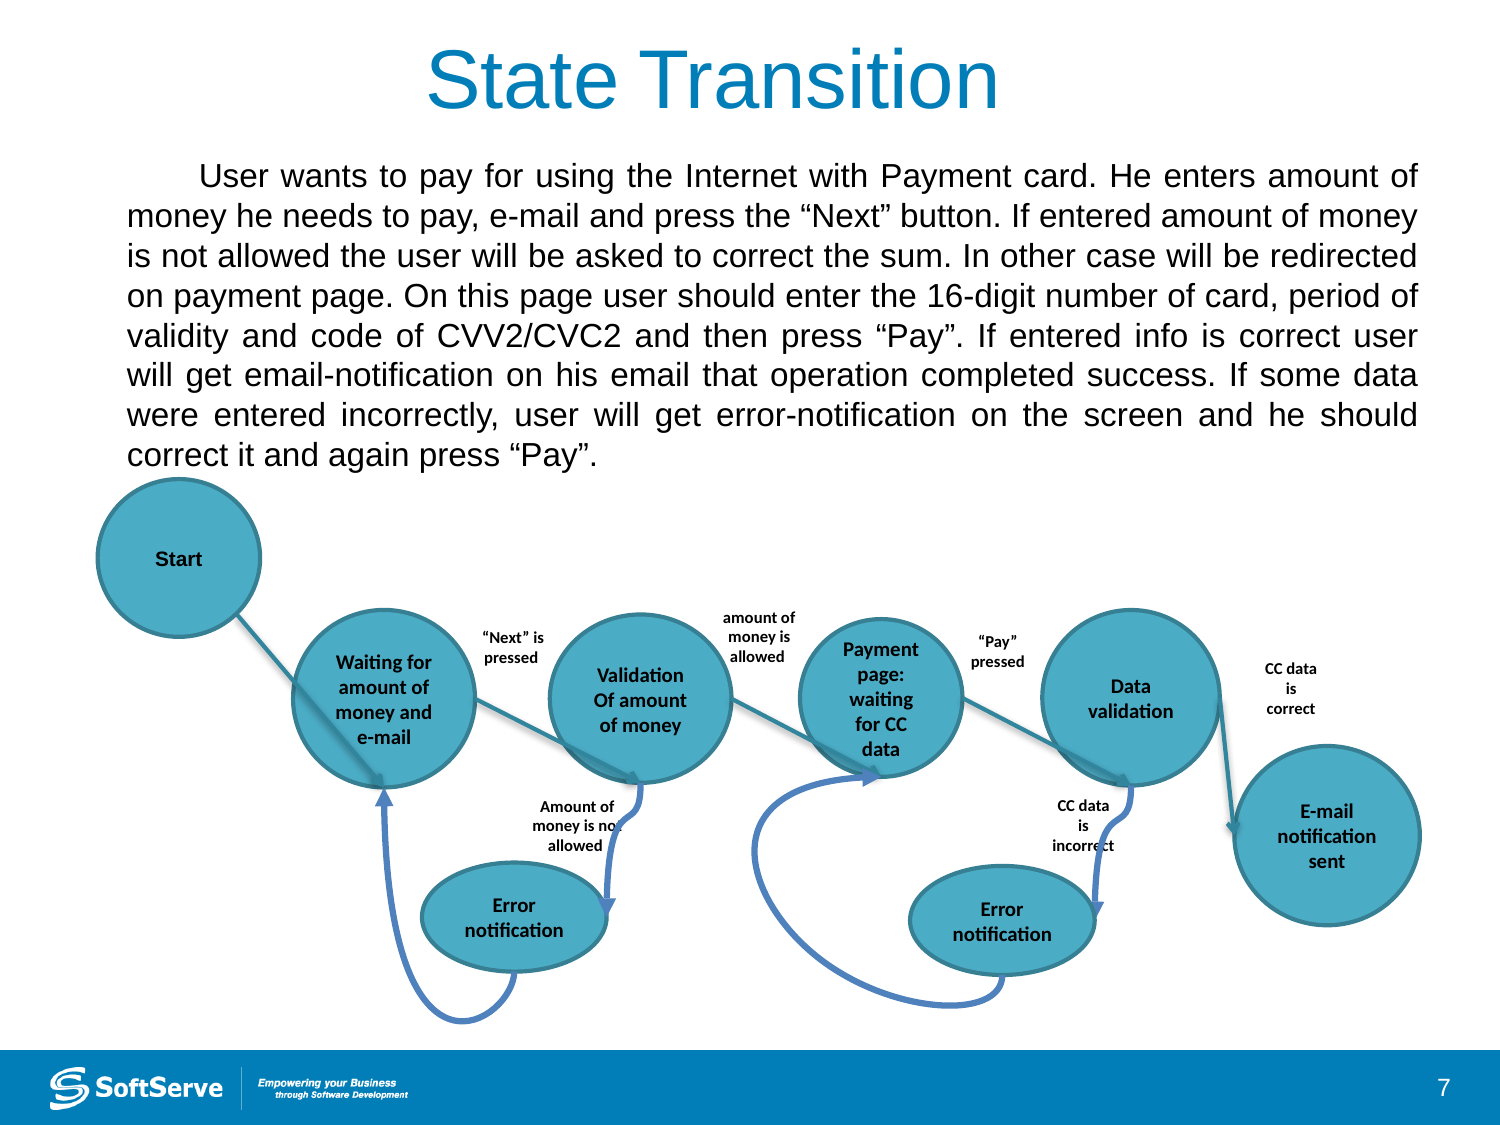

# State Transition
      User wants to pay for using the Internet with Payment card. He enters amount of money he needs to pay, e-mail and press the “Next” button. If entered amount of money is not allowed the user will be asked to correct the sum. In other case will be redirected on payment page. On this page user should enter the 16-digit number of card, period of validity and code of CVV2/CVC2 and then press “Pay”. If entered info is correct user will get email-notification on his email that operation completed success. If some data were entered incorrectly, user will get error-notification on the screen and he should correct it and again press “Pay”.

Start
amount of money is allowed
Waiting for amount of money and e-mail
Data validation
Validation
Of amount of money
Payment page: waiting for CC data
“Next” is pressed
“Pay”
pressed
CC data is correct
E-mail notification sent
CC data is incorrect
Amount of money is not allowed
Error notification
Error notification
7